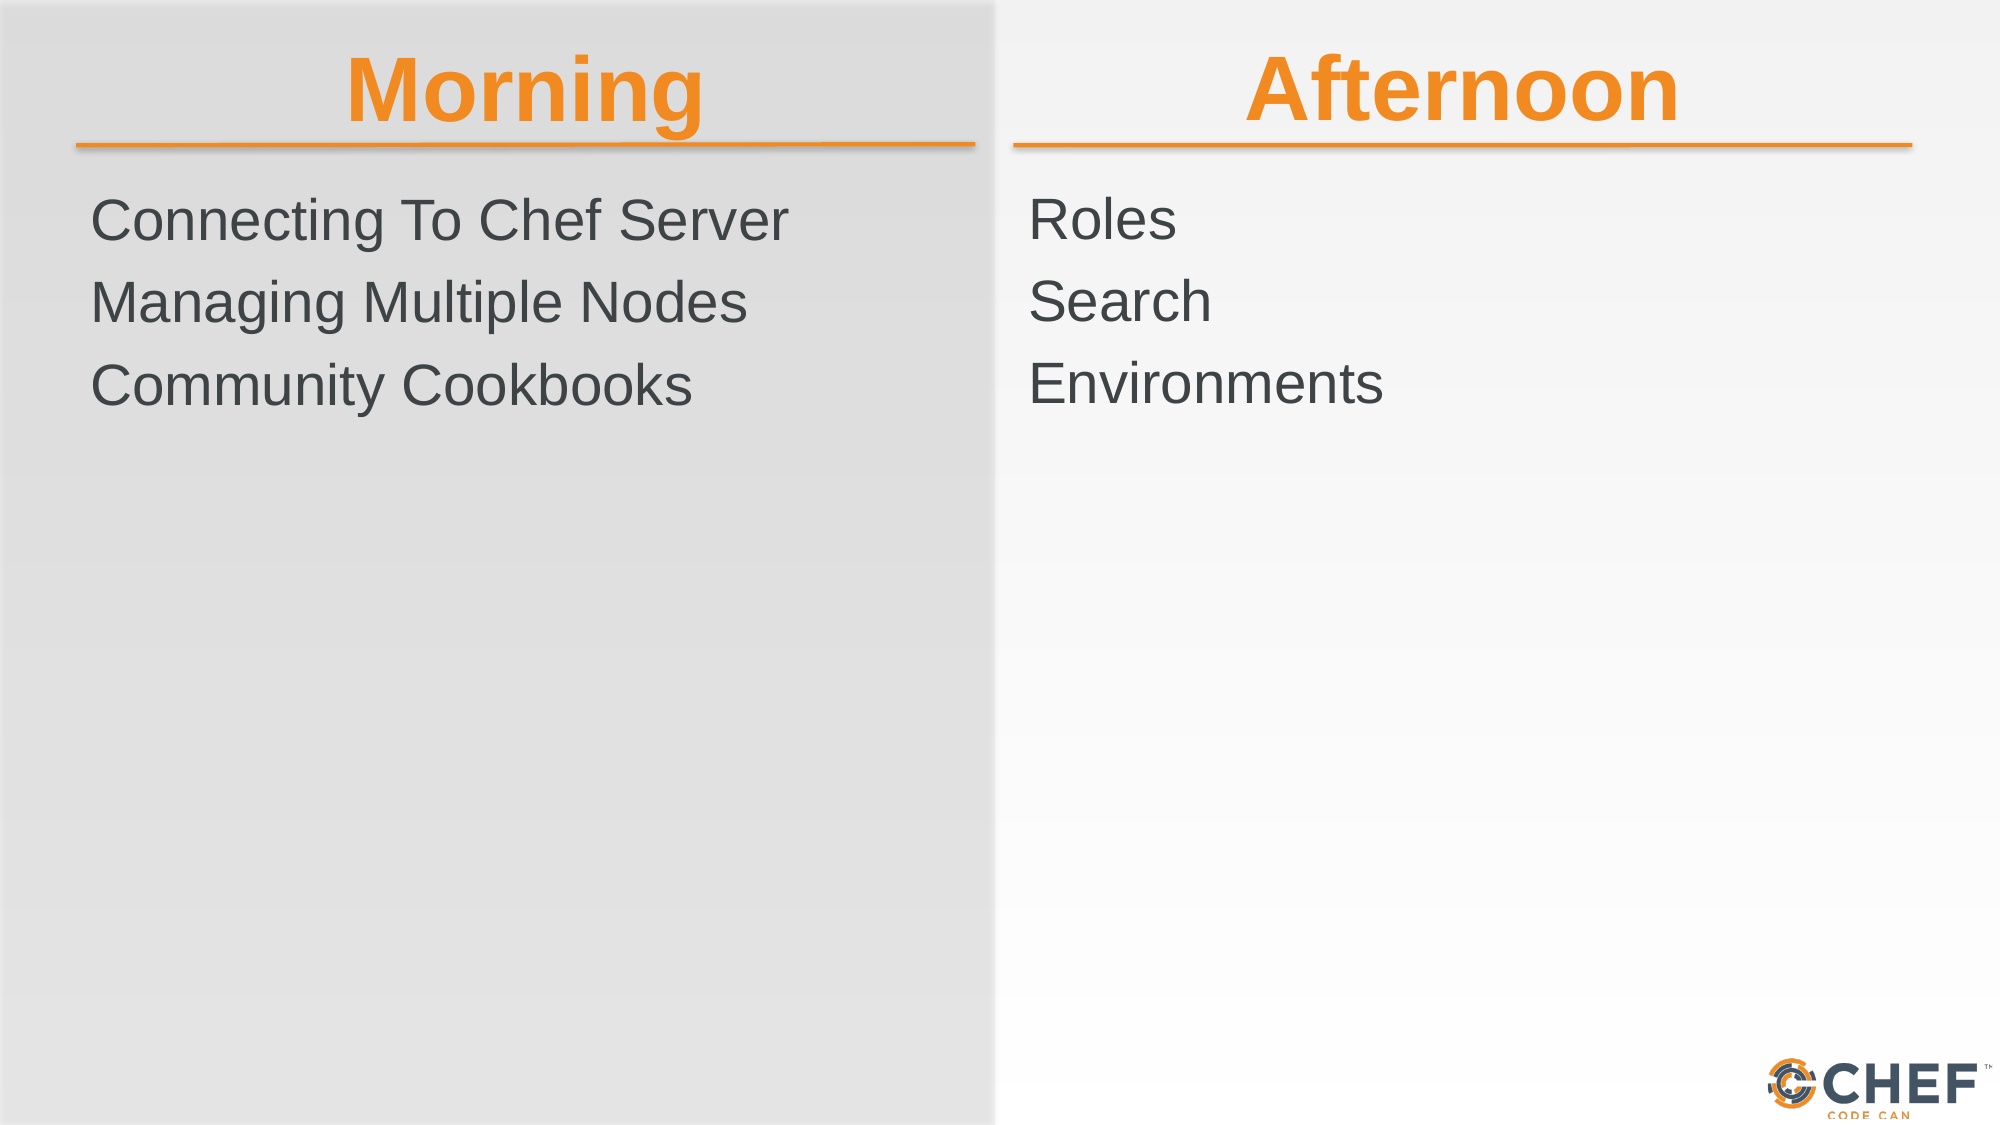

Afternoon
Morning
Roles
Search
Environments

Connecting To Chef Server
Managing Multiple Nodes
Community Cookbooks